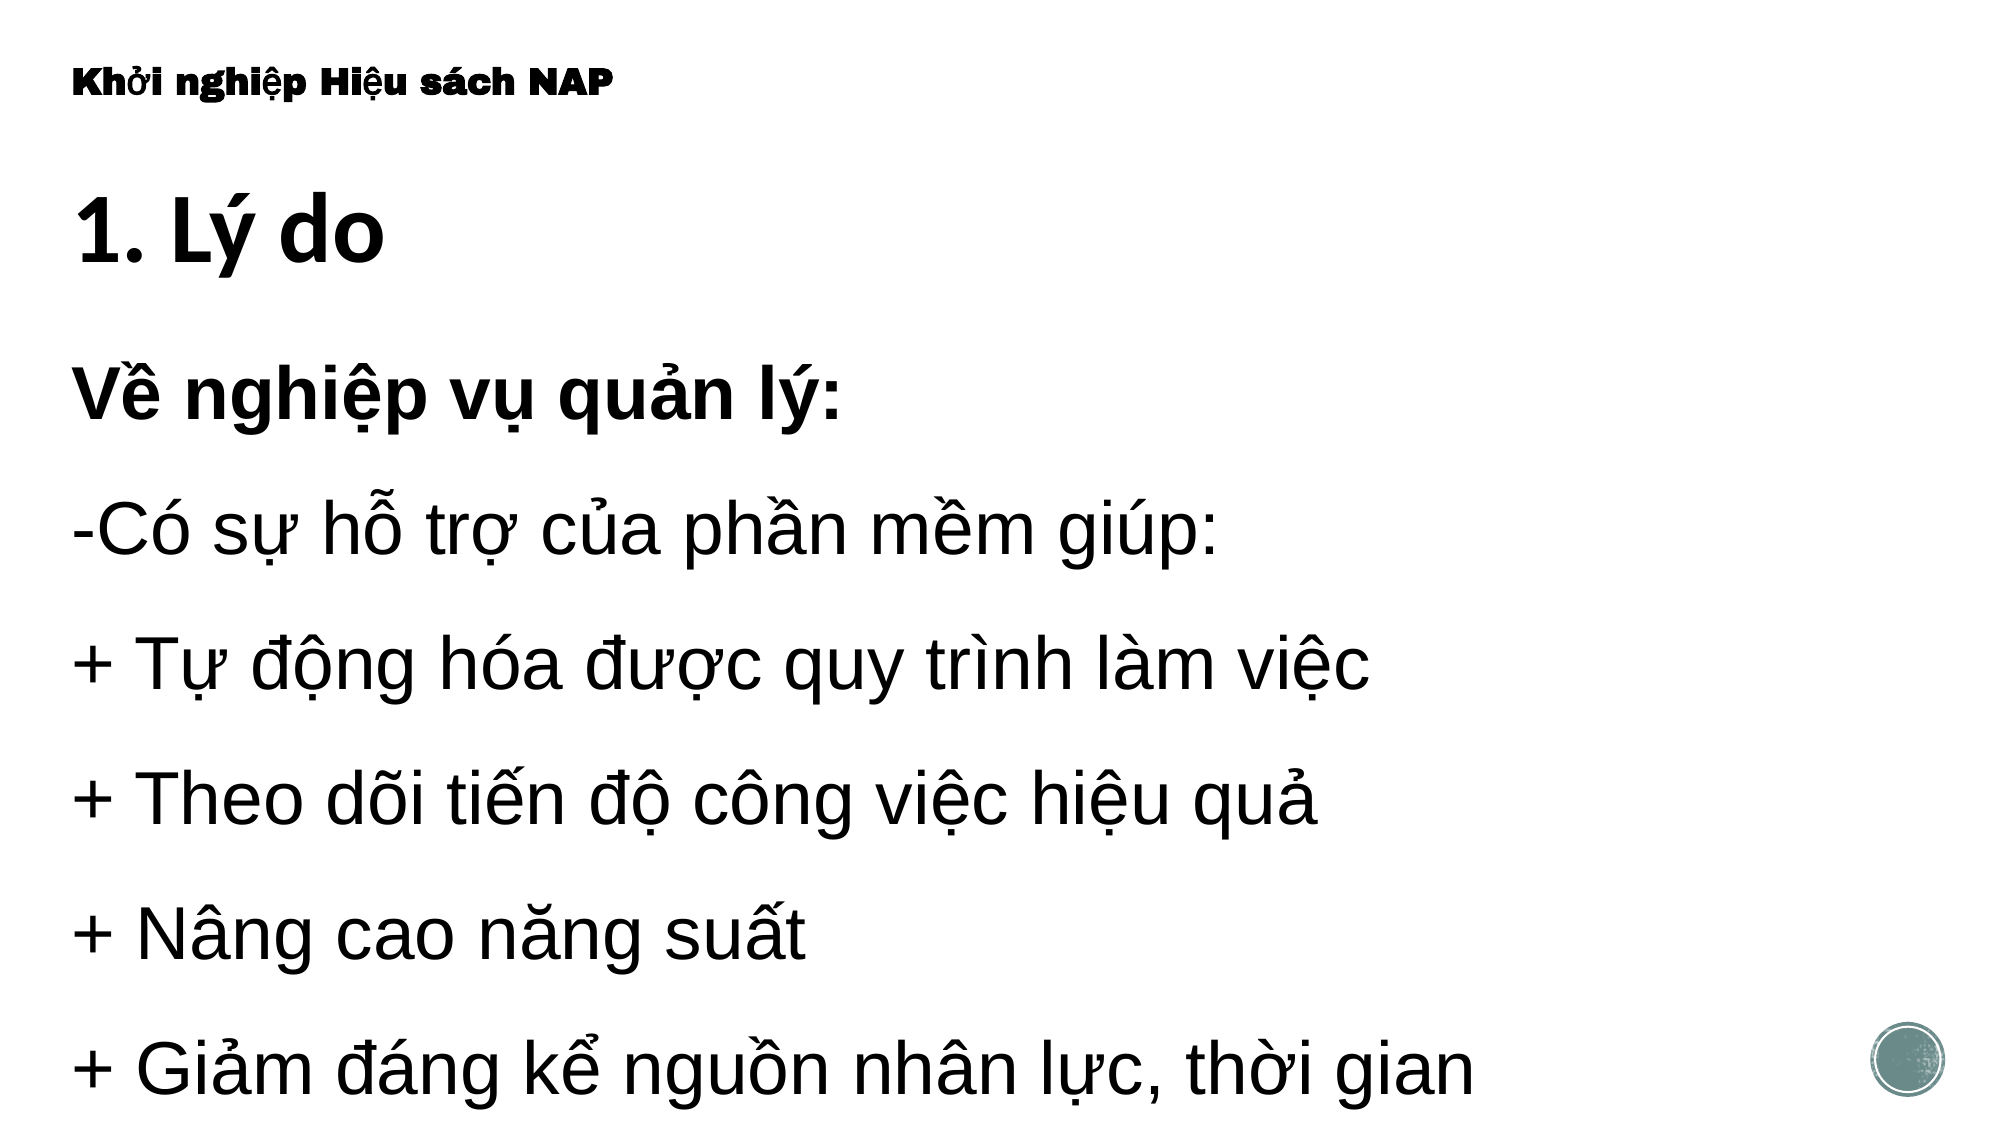

# Khởi nghiệp Hiệu sách NAP
1. Lý do
Về nghiệp vụ quản lý:
-Có sự hỗ trợ của phần mềm giúp:
+ Tự động hóa được quy trình làm việc
+ Theo dõi tiến độ công việc hiệu quả
+ Nâng cao năng suất
+ Giảm đáng kể nguồn nhân lực, thời gian